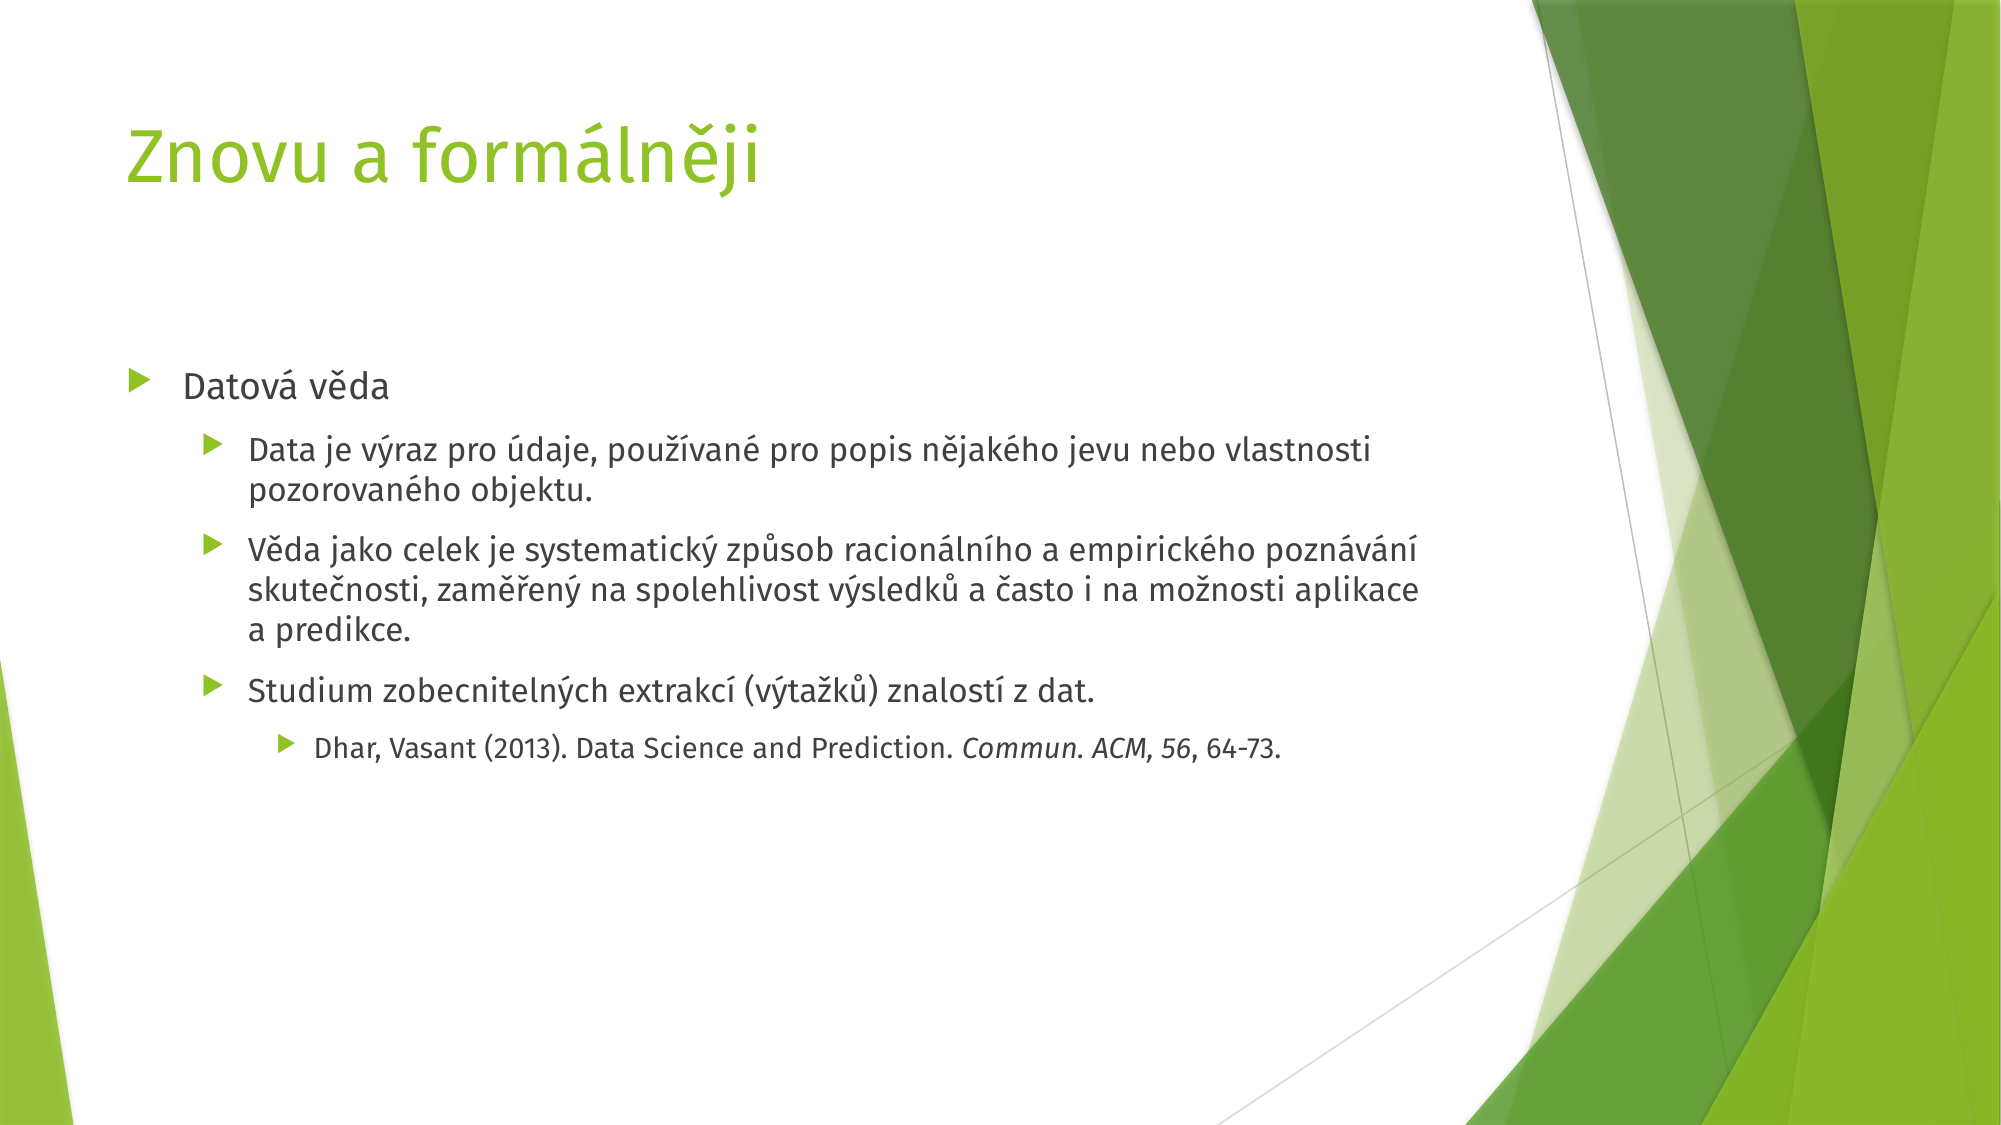

# Znovu a formálněji
Datová věda
Data je výraz pro údaje, používané pro popis nějakého jevu nebo vlastnosti pozorovaného objektu.
Věda jako celek je systematický způsob racionálního a empirického poznávání skutečnosti, zaměřený na spolehlivost výsledků a často i na možnosti aplikace a predikce.
Studium zobecnitelných extrakcí (výtažků) znalostí z dat.
Dhar, Vasant (2013). Data Science and Prediction. Commun. ACM, 56, 64-73.